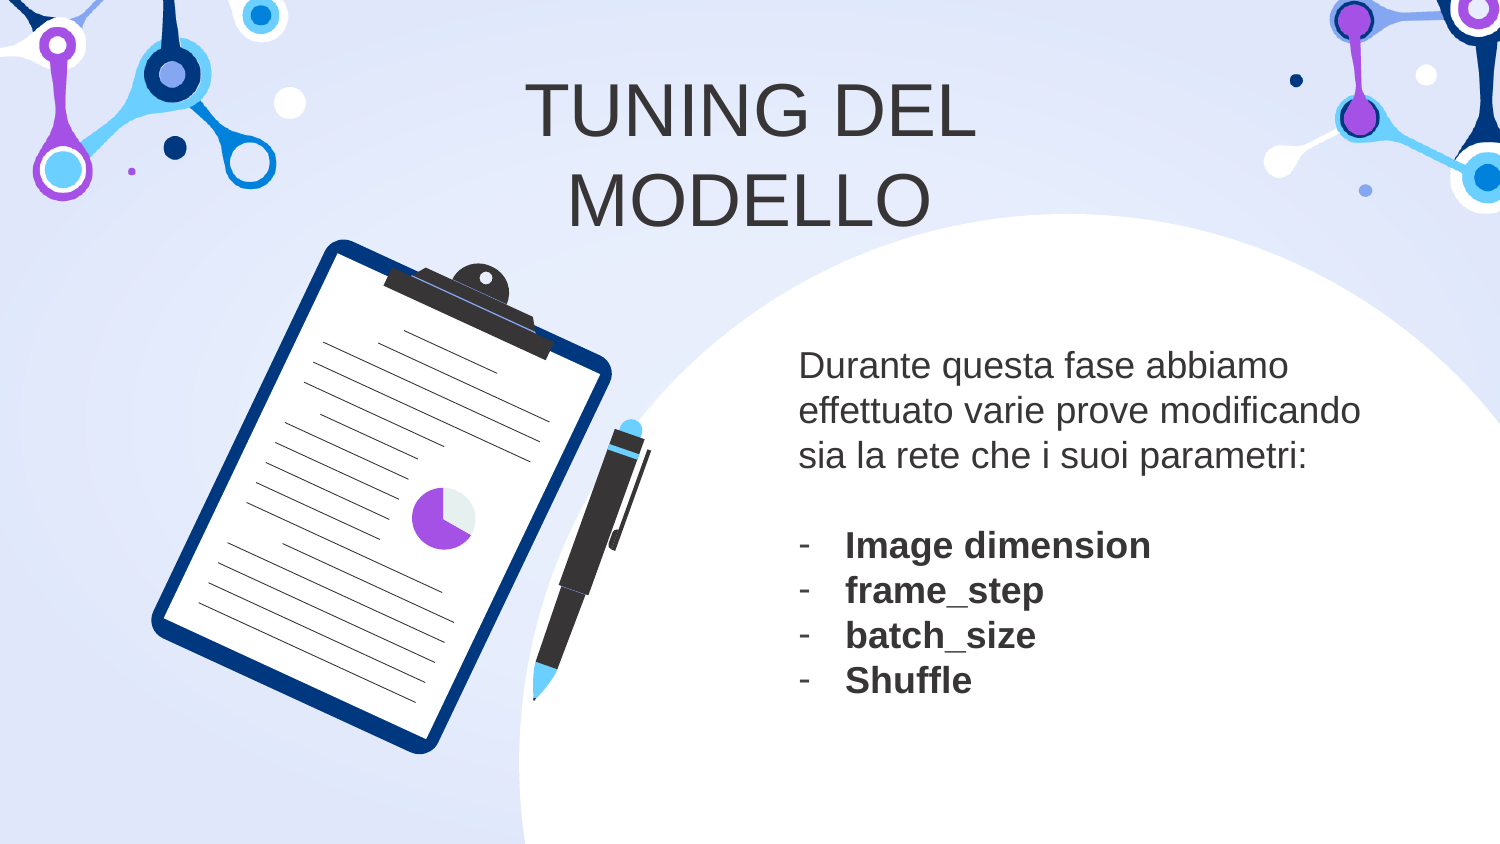

# TUNING DEL MODELLO

Durante questa fase abbiamo effettuato varie prove modificando sia la rete che i suoi parametri:
Image dimension
frame_step
batch_size
Shuffle